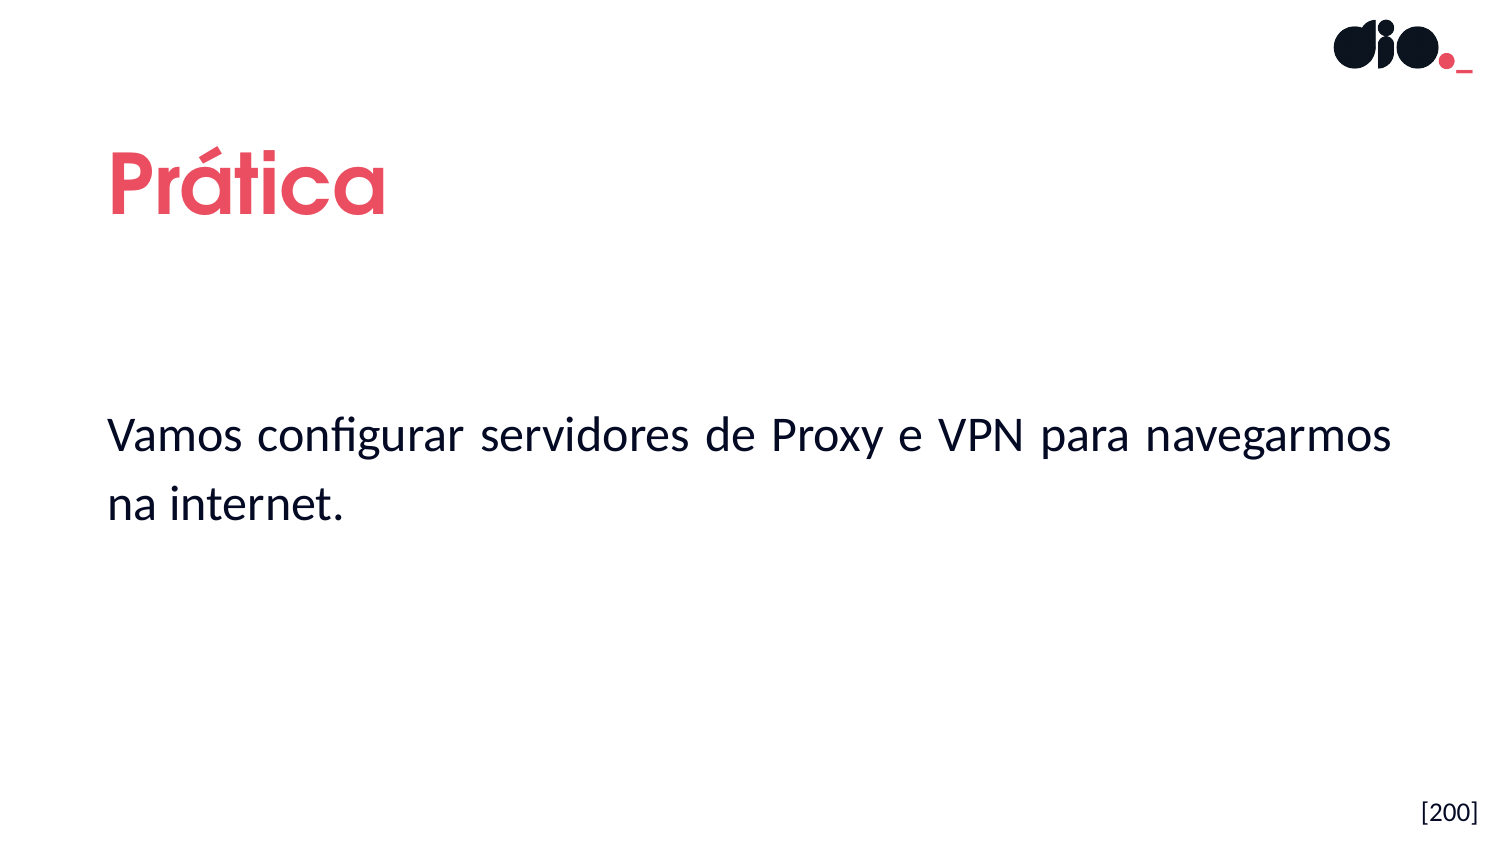

Prática
Vamos configurar servidores de Proxy e VPN para navegarmos na internet.
[200]